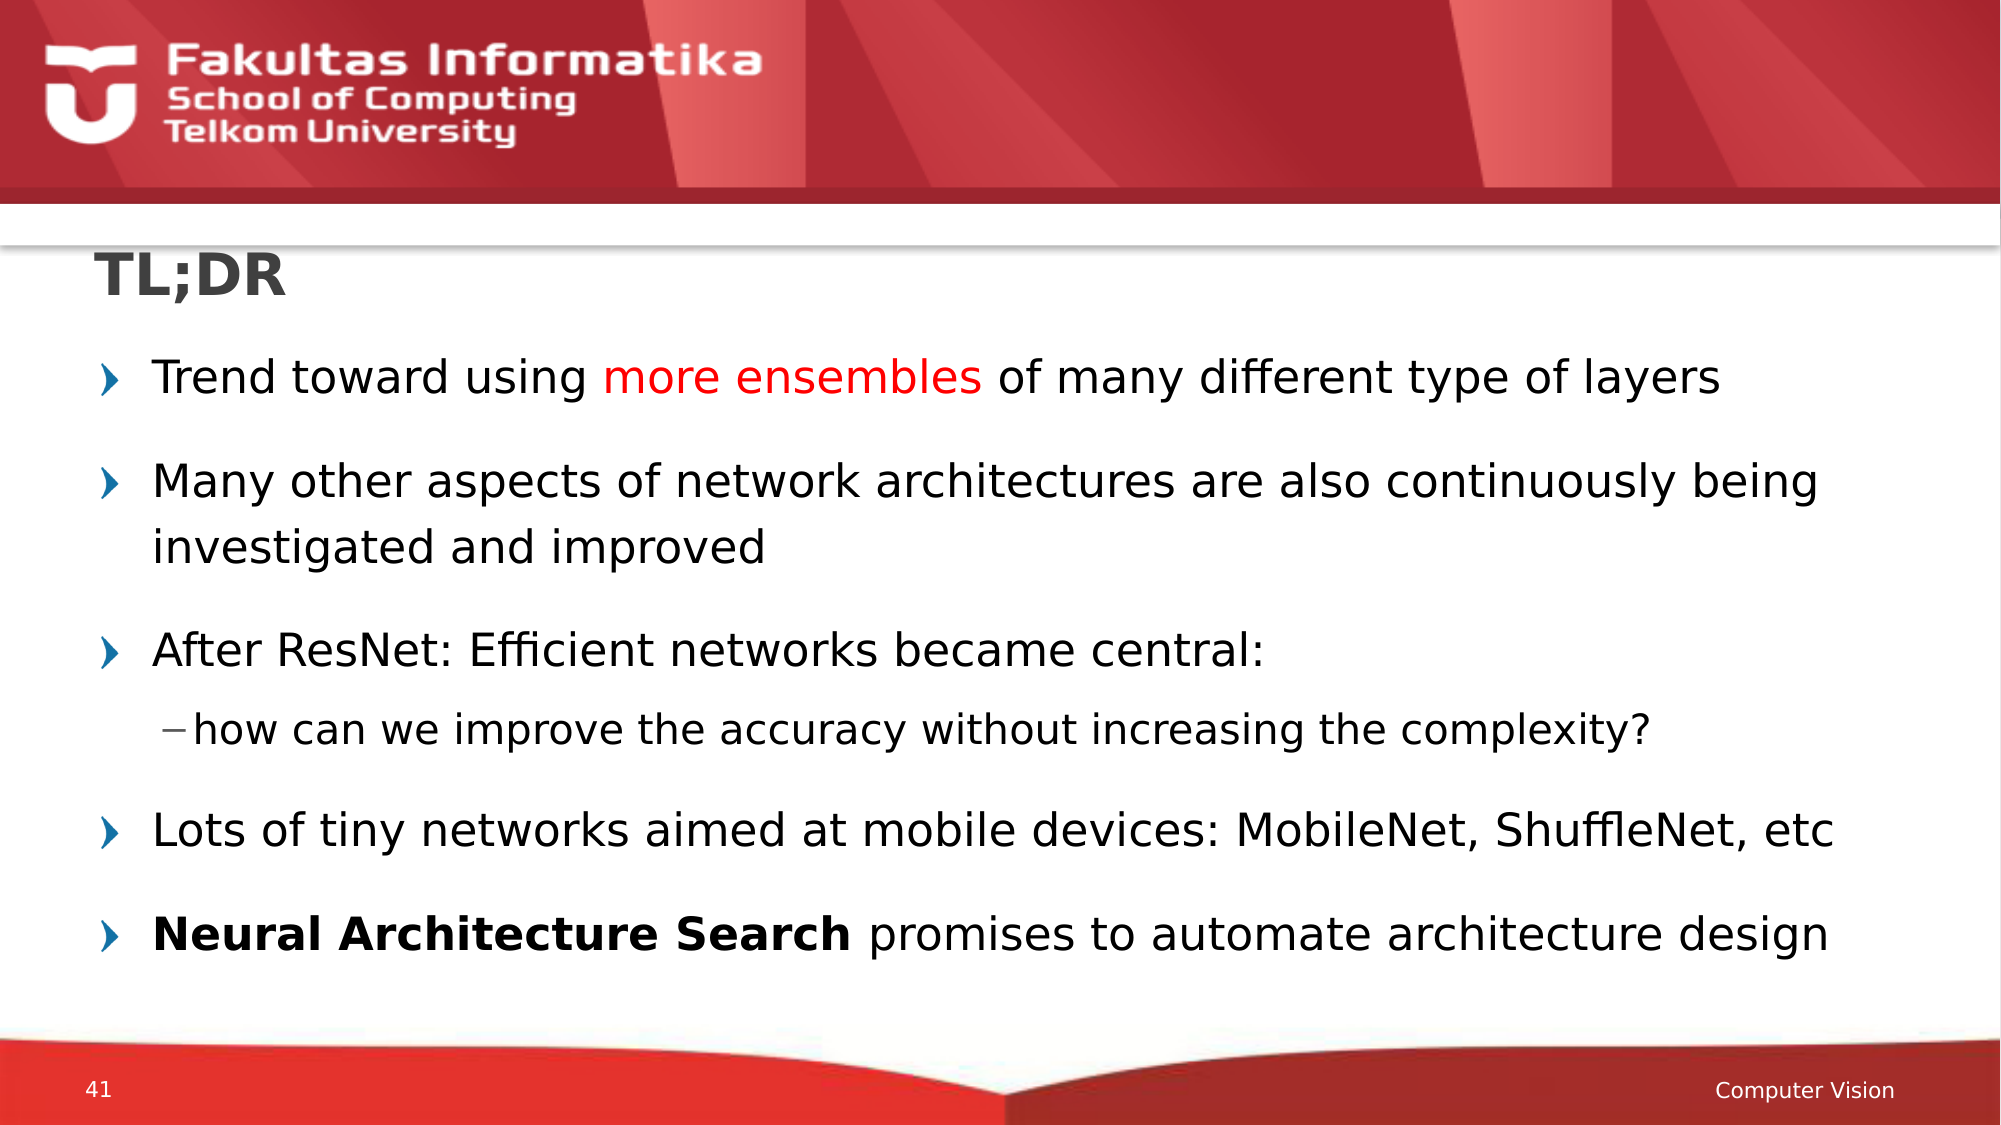

# TL;DR
Trend toward using more ensembles of many different type of layers
Many other aspects of network architectures are also continuously being investigated and improved
After ResNet: Efficient networks became central:
how can we improve the accuracy without increasing the complexity?
Lots of tiny networks aimed at mobile devices: MobileNet, ShuffleNet, etc
Neural Architecture Search promises to automate architecture design
Computer Vision
41